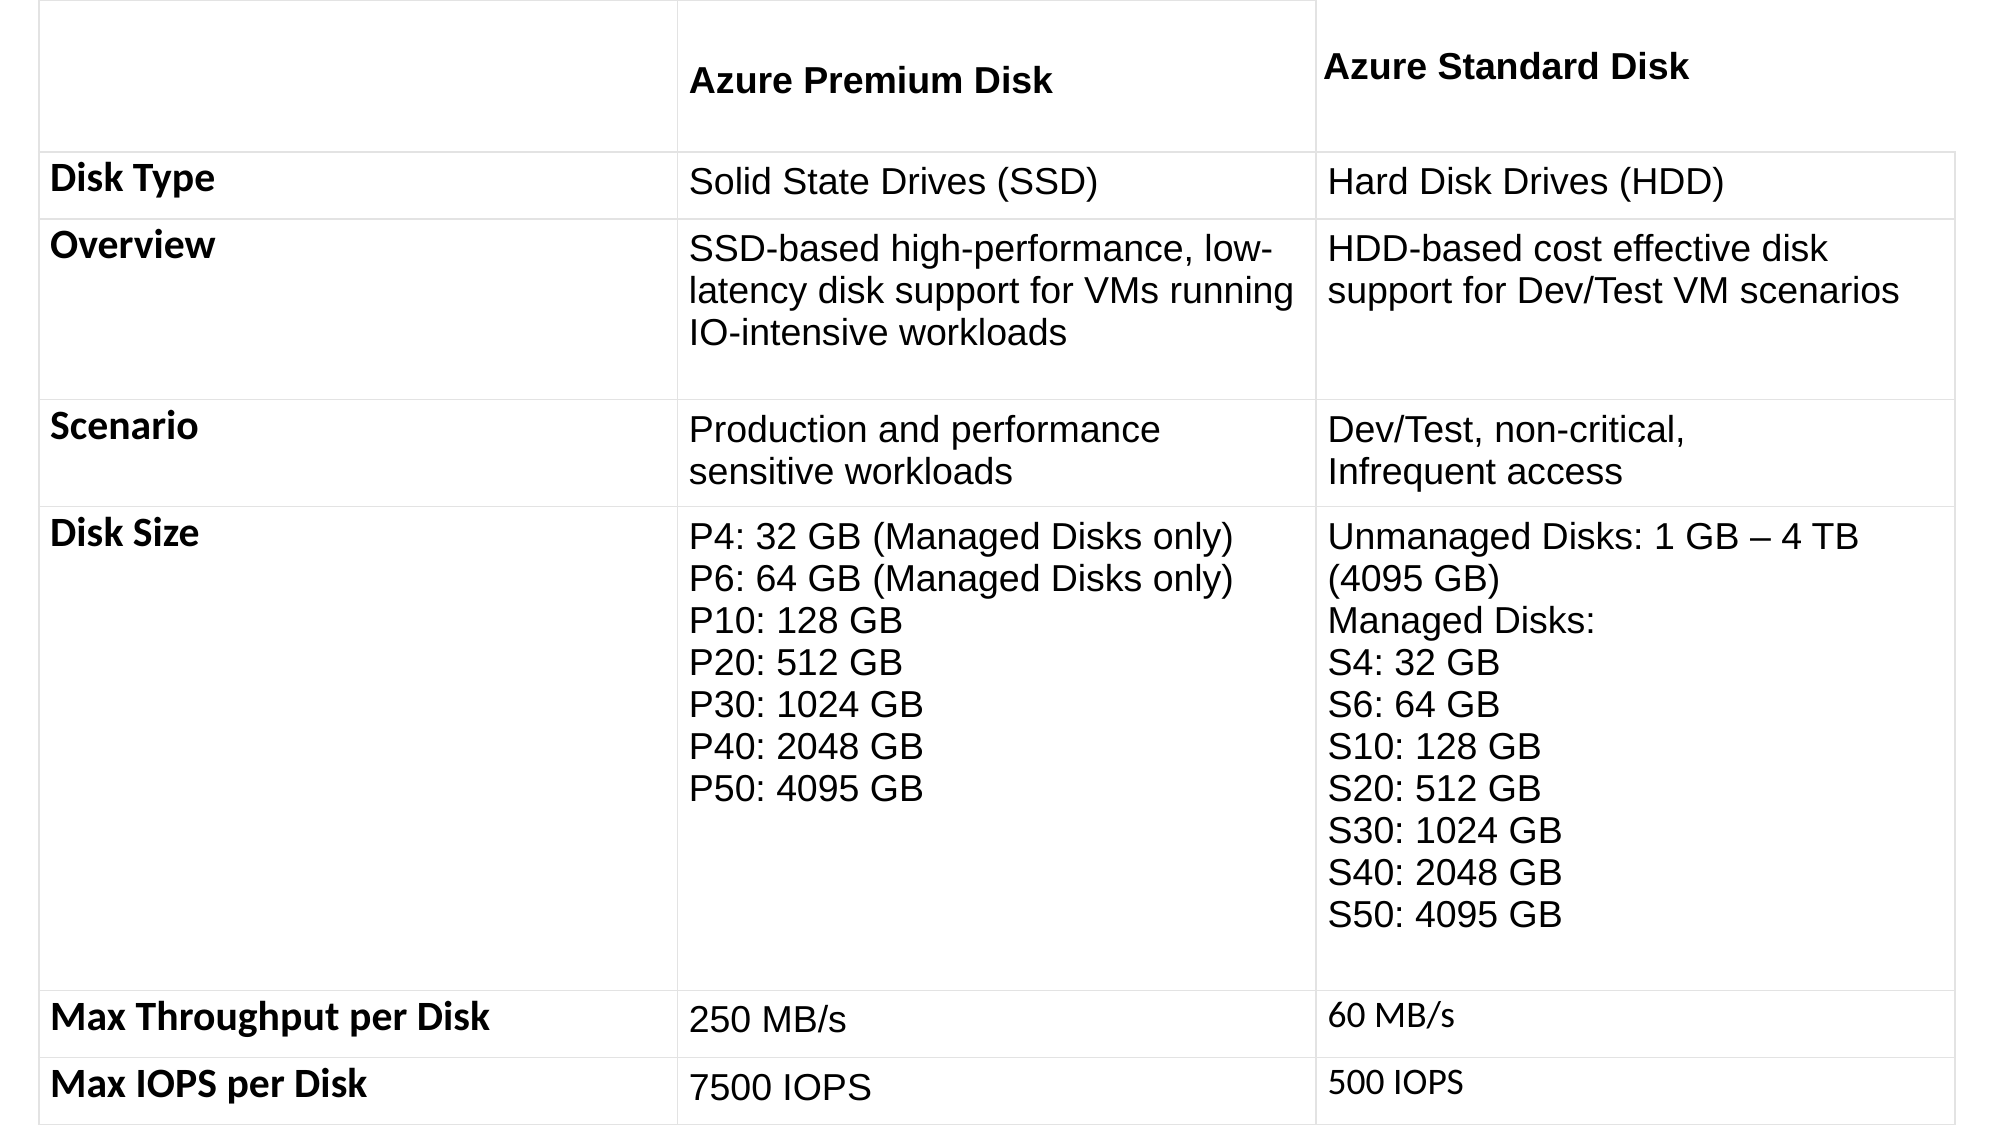

|  | Azure Premium Disk | Azure Standard Disk |
| --- | --- | --- |
| Disk Type | Solid State Drives (SSD) | Hard Disk Drives (HDD) |
| Overview | SSD-based high-performance, low-latency disk support for VMs running IO-intensive workloads | HDD-based cost effective disk support for Dev/Test VM scenarios |
| Scenario | Production and performance sensitive workloads | Dev/Test, non-critical,  Infrequent access |
| Disk Size | P4: 32 GB (Managed Disks only) P6: 64 GB (Managed Disks only) P10: 128 GB P20: 512 GB P30: 1024 GB P40: 2048 GB P50: 4095 GB | Unmanaged Disks: 1 GB – 4 TB (4095 GB)  Managed Disks: S4: 32 GB  S6: 64 GB  S10: 128 GB  S20: 512 GB  S30: 1024 GB  S40: 2048 GB S50: 4095 GB |
| Max Throughput per Disk | 250 MB/s | 60 MB/s |
| Max IOPS per Disk | 7500 IOPS | 500 IOPS |